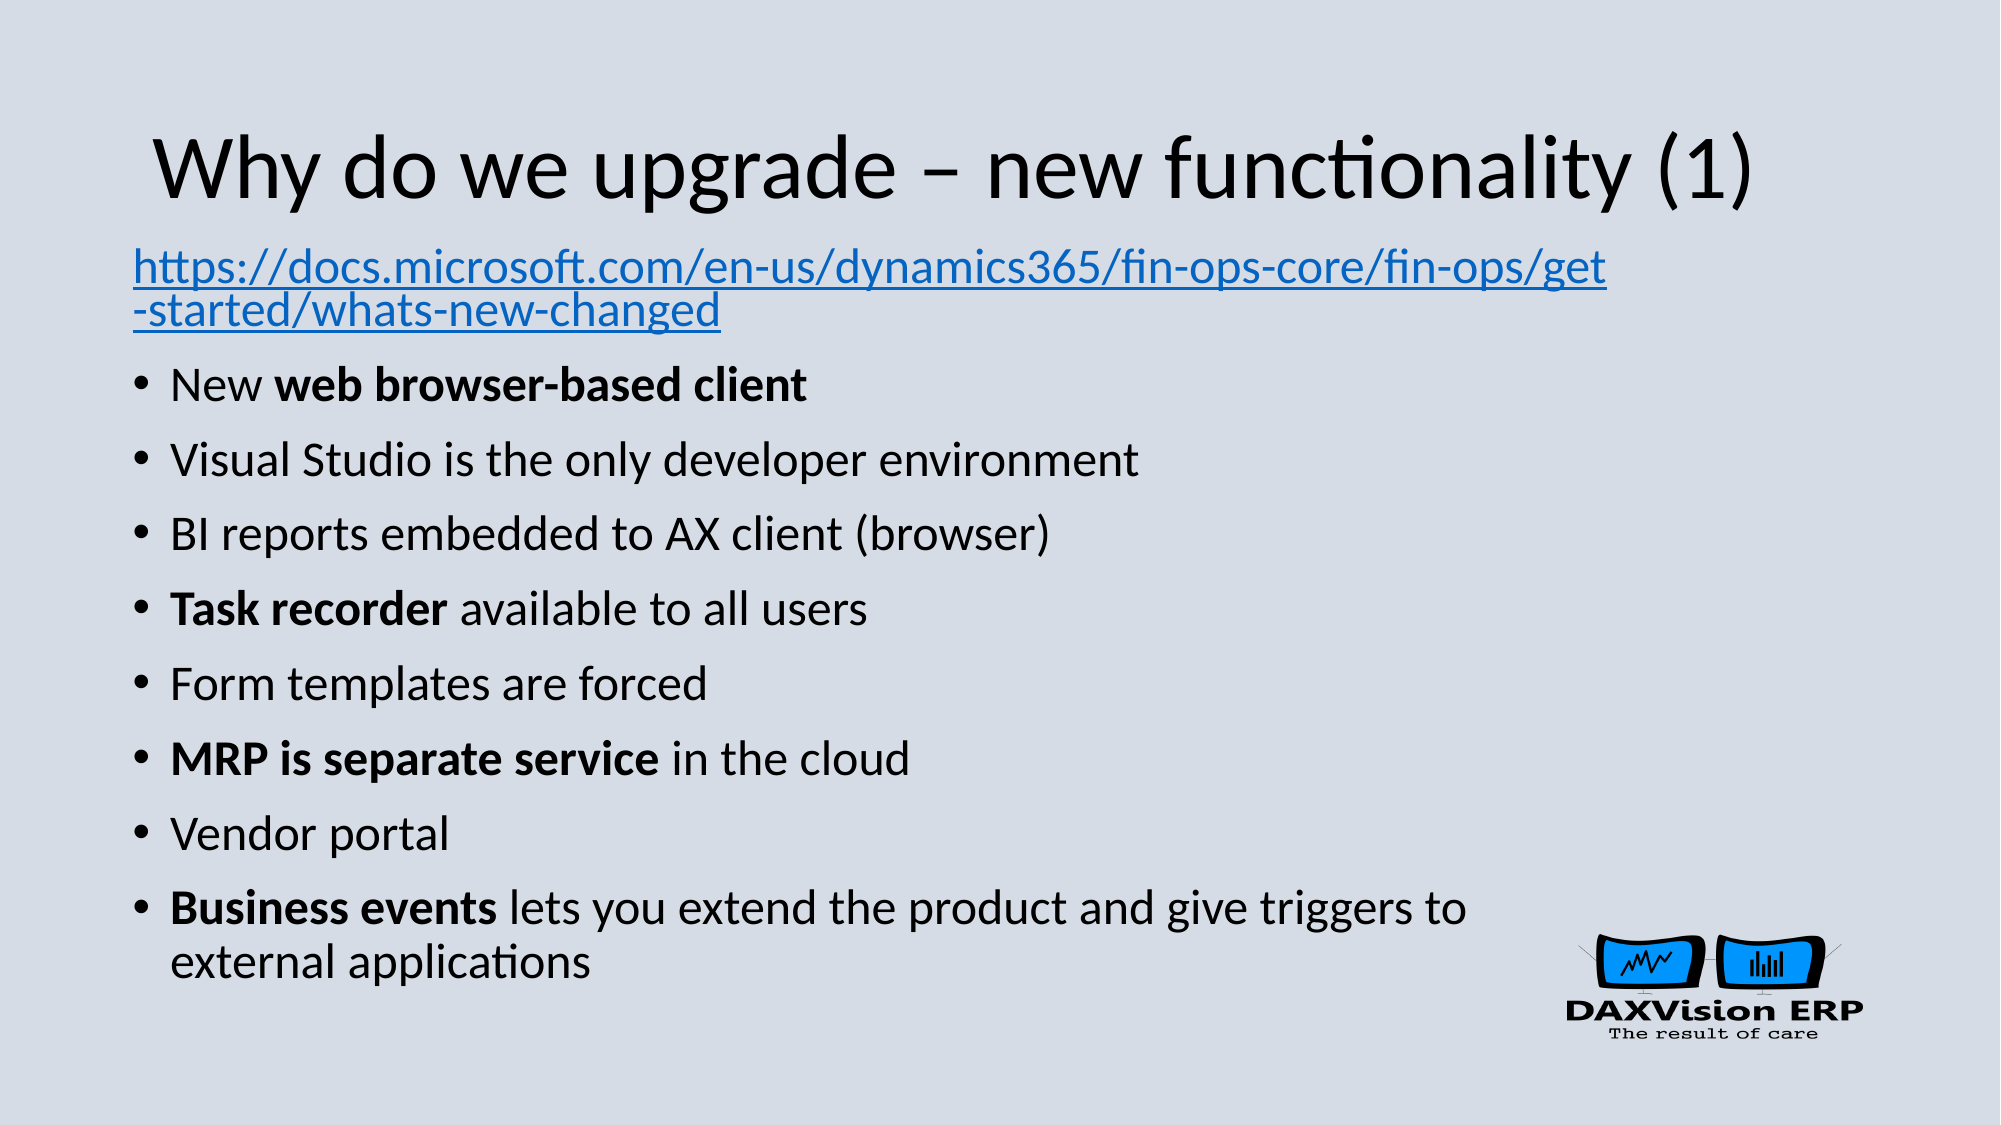

# Why do we upgrade – new functionality (1)
https://docs.microsoft.com/en-us/dynamics365/fin-ops-core/fin-ops/get-started/whats-new-changed
New web browser-based client
Visual Studio is the only developer environment
BI reports embedded to AX client (browser)
Task recorder available to all users
Form templates are forced
MRP is separate service in the cloud
Vendor portal
Business events lets you extend the product and give triggers to external applications